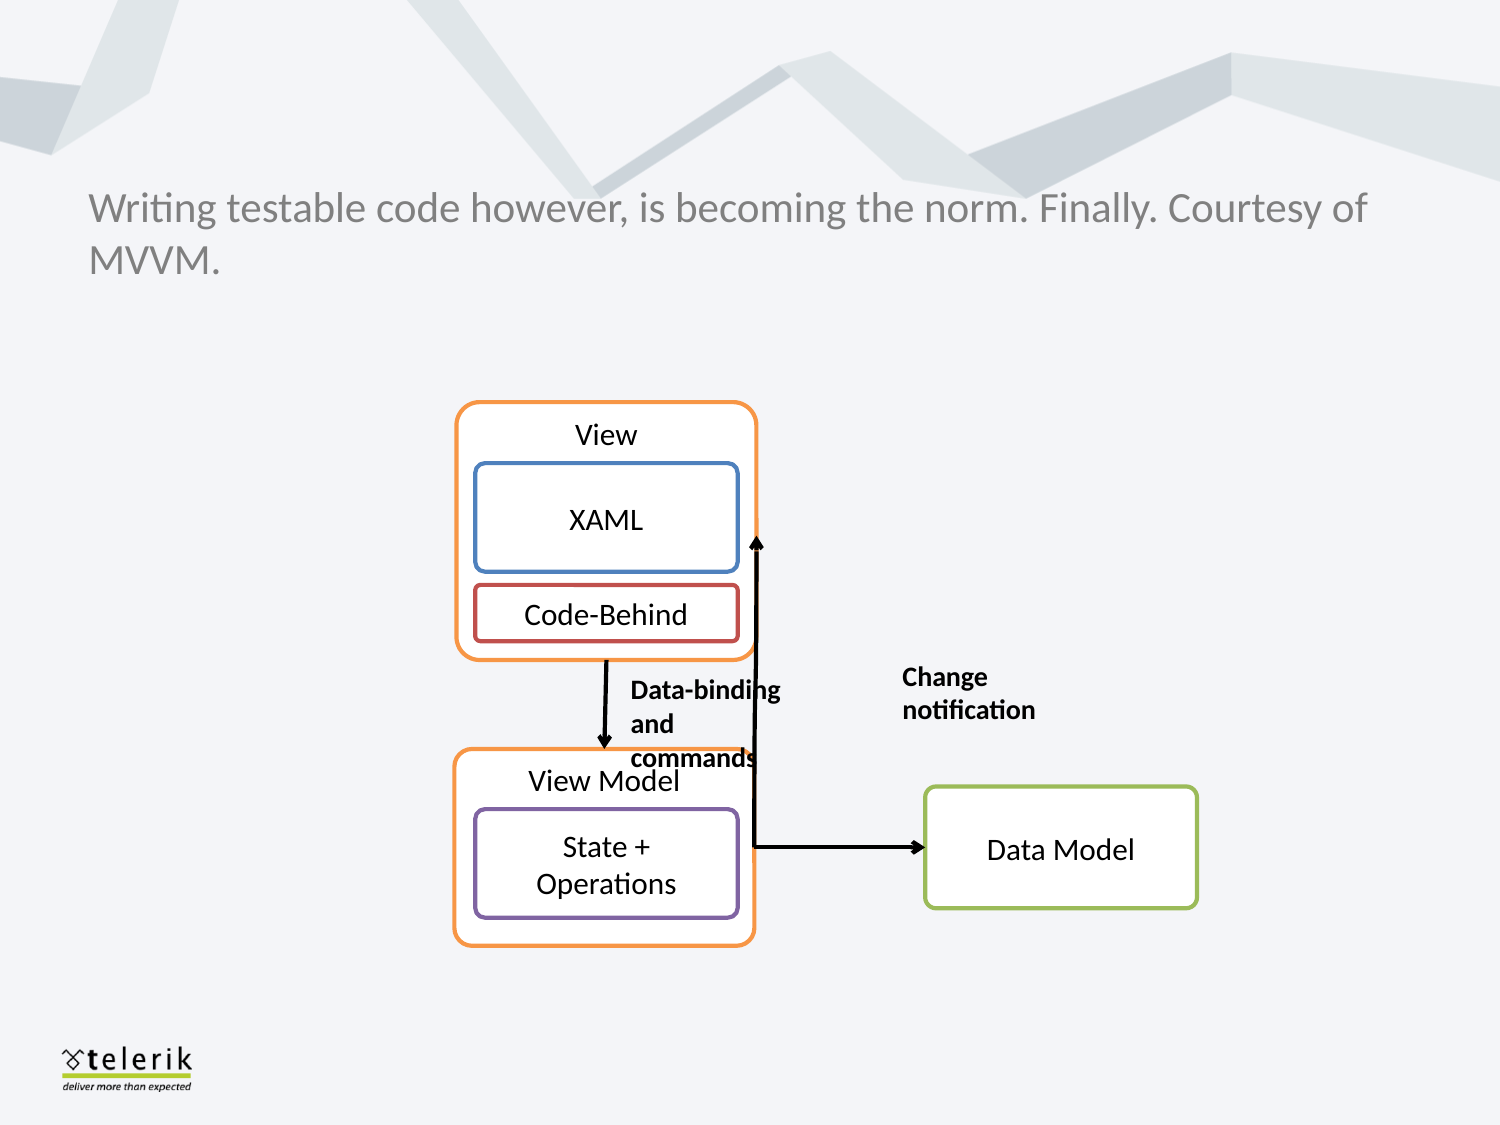

# Writing testable code however, is becoming the norm. Finally. Courtesy of MVVM.
View
XAML
Code-Behind
Change notification
Data-binding and commands
View Model
Data Model
State + Operations